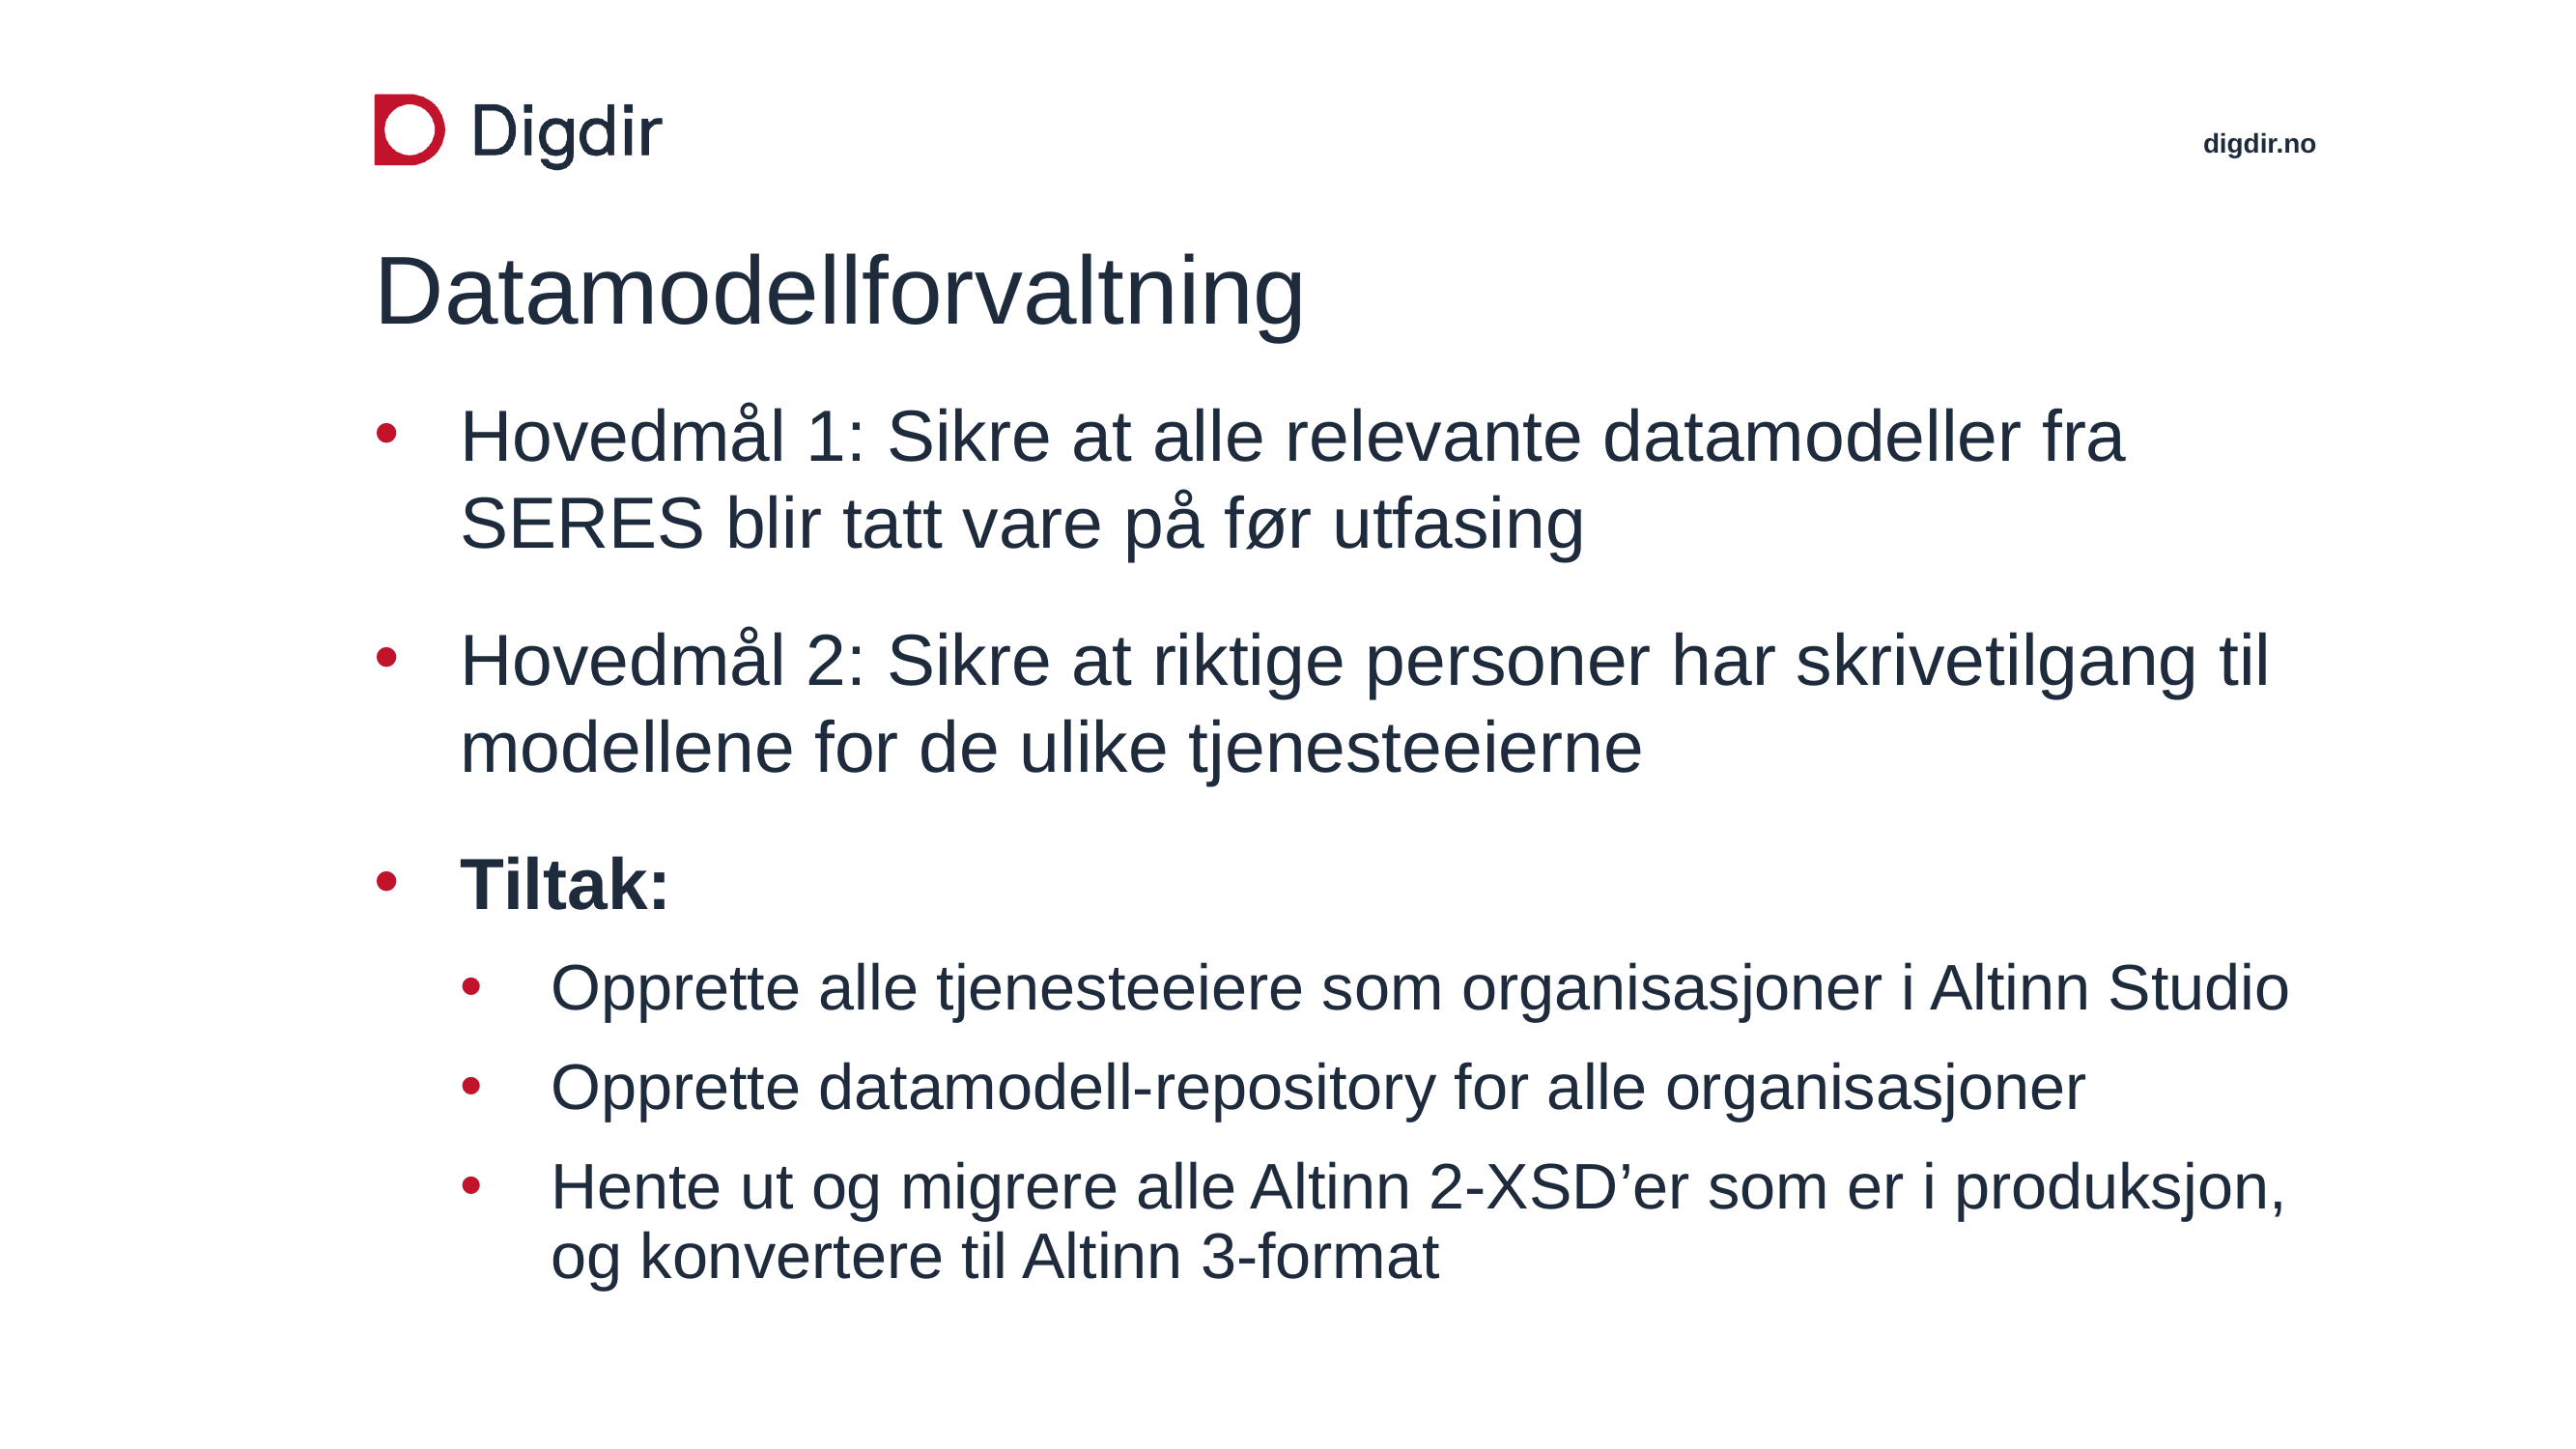

# Datamodellforvaltning
Hovedmål 1: Sikre at alle relevante datamodeller fra SERES blir tatt vare på før utfasing
Hovedmål 2: Sikre at riktige personer har skrivetilgang til modellene for de ulike tjenesteeierne
Tiltak:
Opprette alle tjenesteeiere som organisasjoner i Altinn Studio
Opprette datamodell-repository for alle organisasjoner
Hente ut og migrere alle Altinn 2-XSD’er som er i produksjon, og konvertere til Altinn 3-format